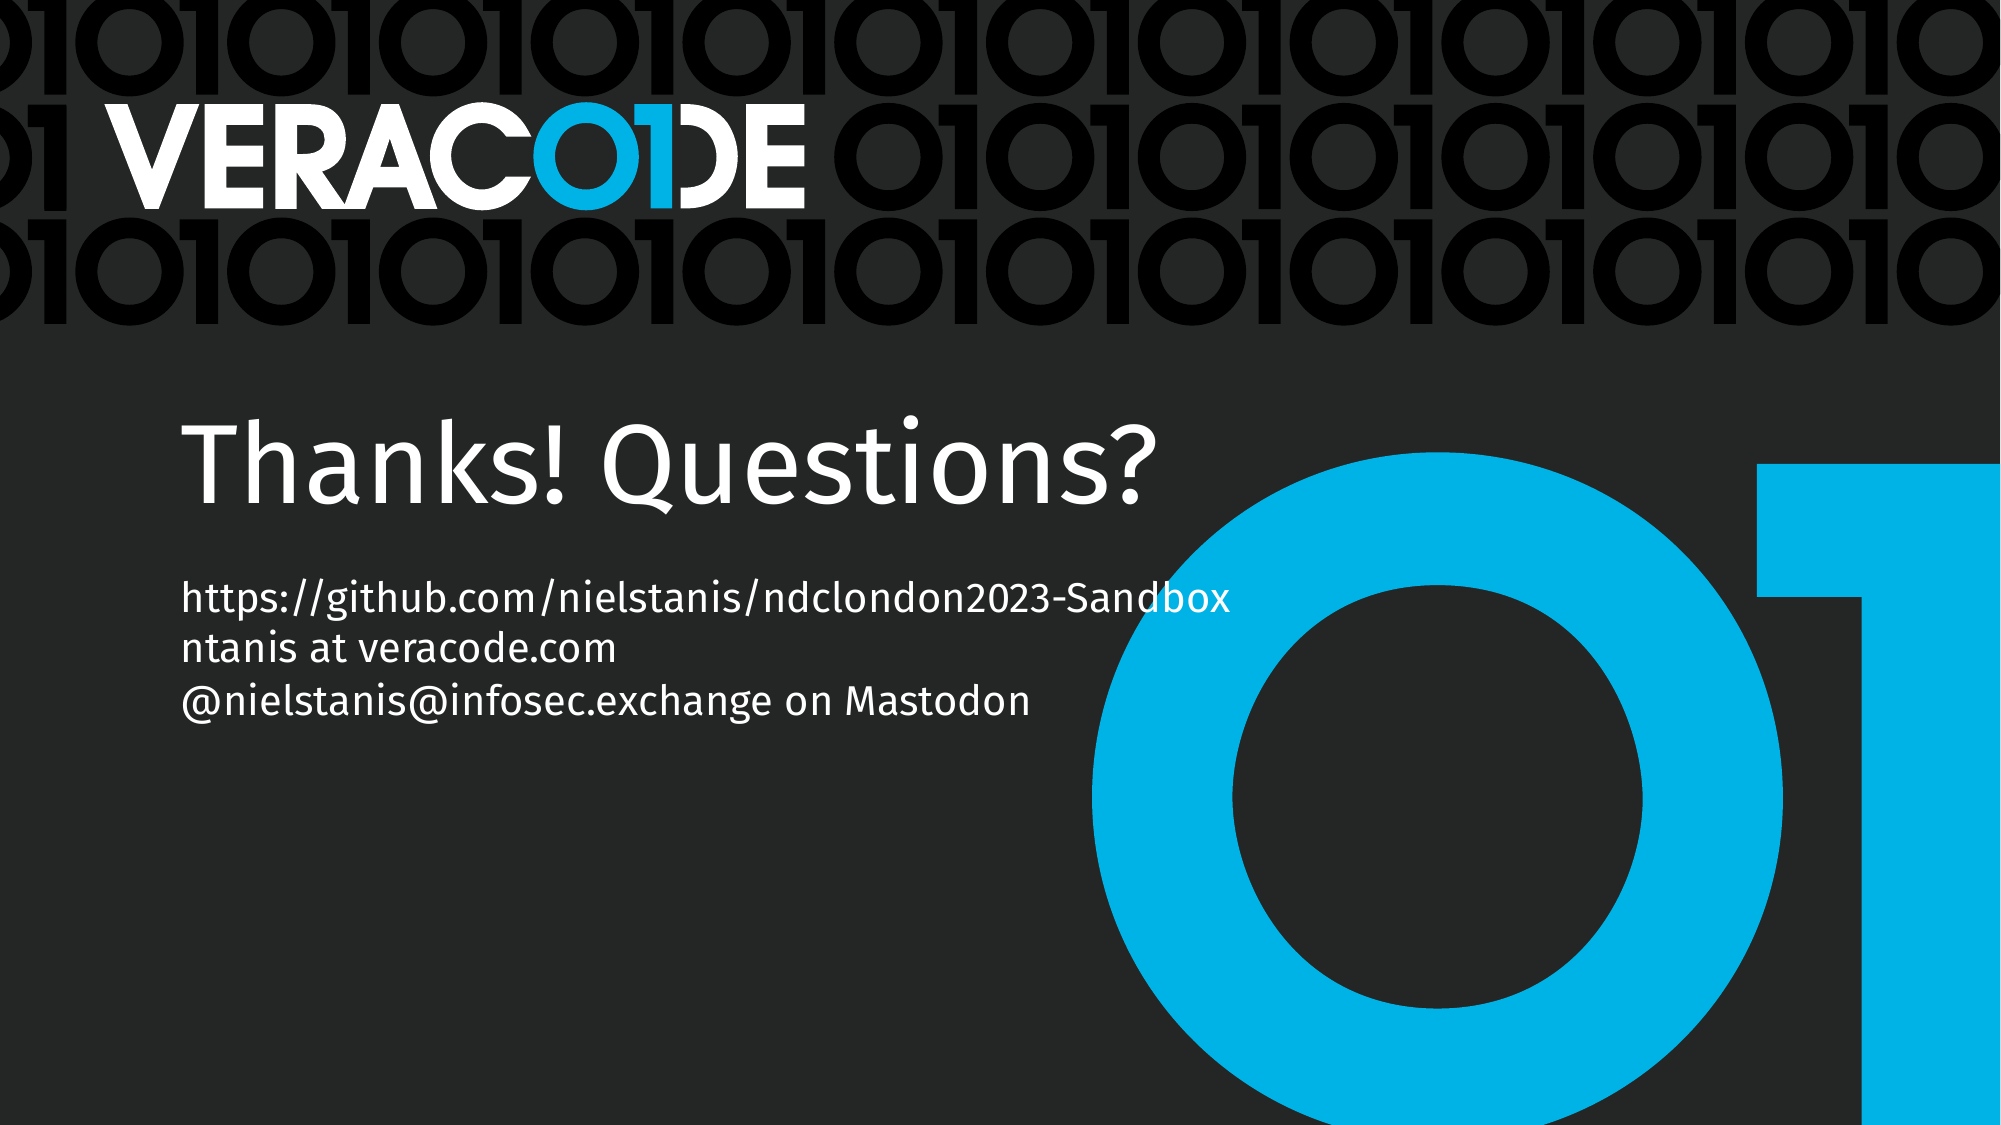

# Thanks! Questions?
https://github.com/nielstanis/ndclondon2023-Sandbox
ntanis at veracode.com
@nielstanis@infosec.exchange on Mastodon